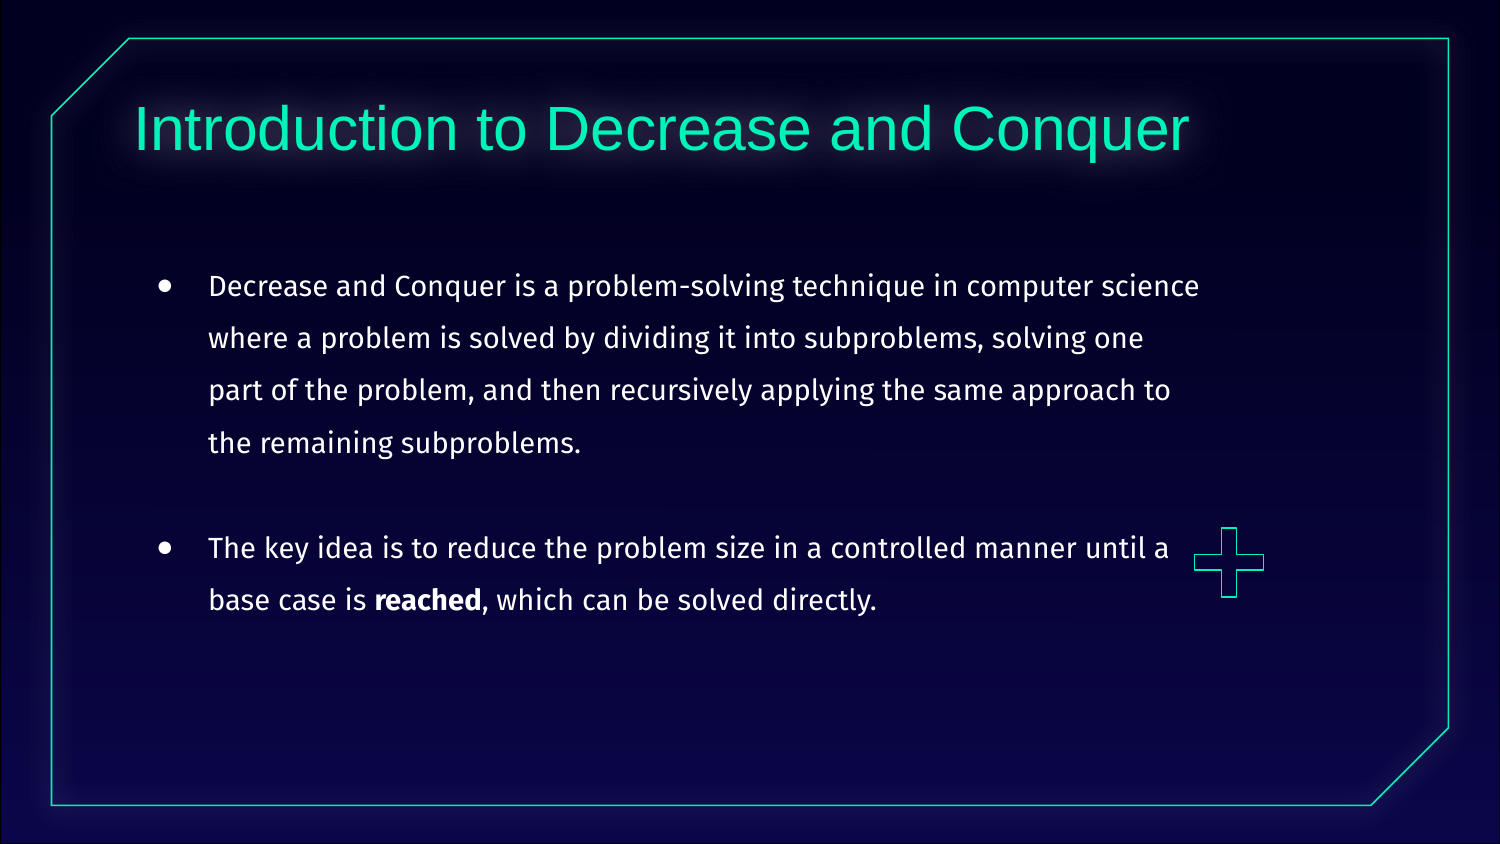

# Introduction to Decrease and Conquer

Decrease and Conquer is a problem-solving technique in computer science where a problem is solved by dividing it into subproblems, solving one part of the problem, and then recursively applying the same approach to the remaining subproblems.

The key idea is to reduce the problem size in a controlled manner until a base case is reached, which can be solved directly.